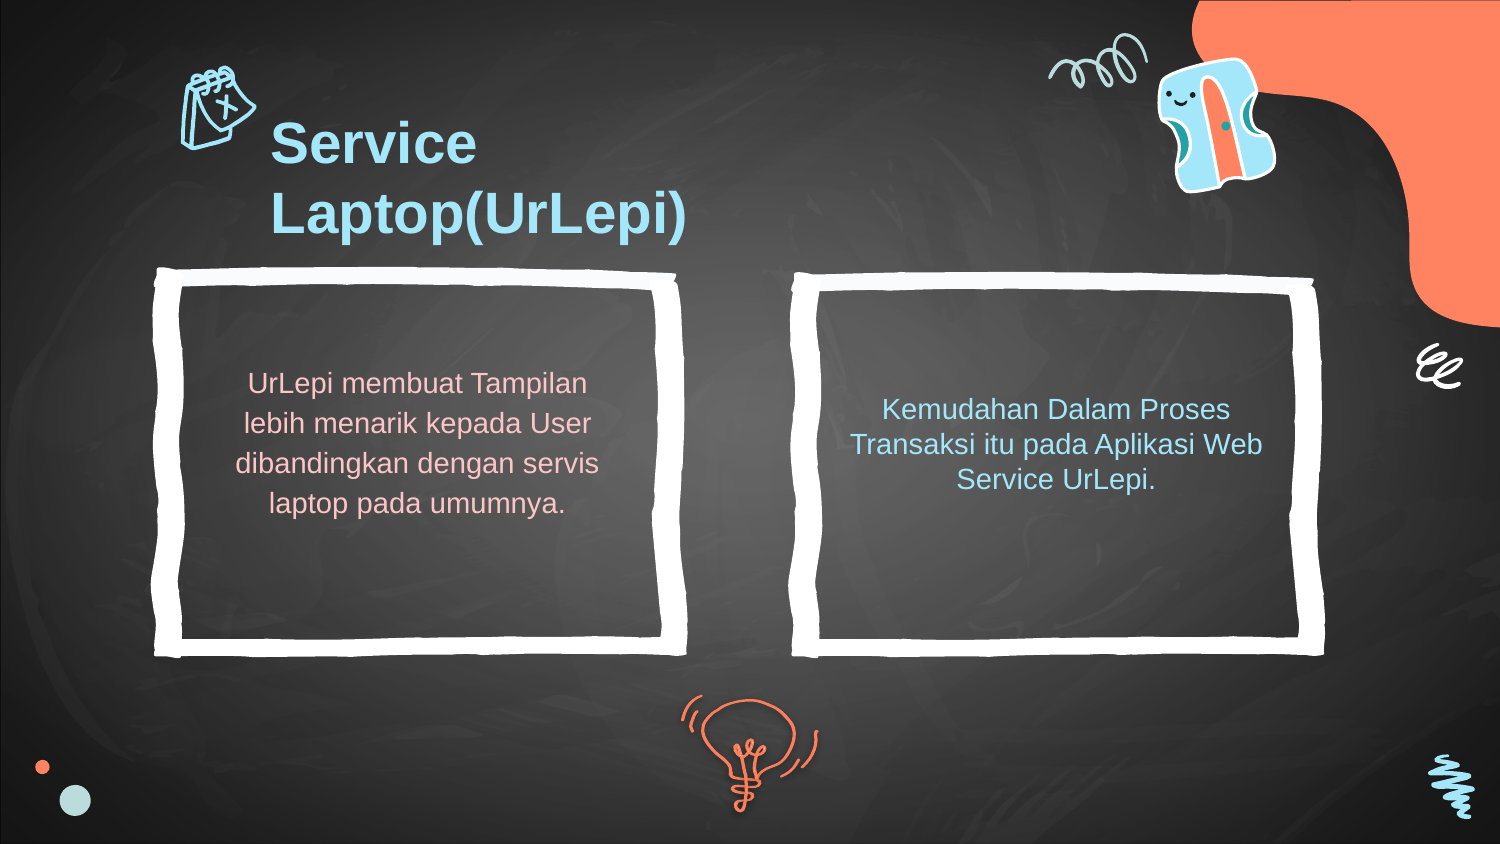

Service Laptop(UrLepi)

UrLepi membuat Tampilan lebih menarik kepada User dibandingkan dengan servis laptop pada umumnya.

Kemudahan Dalam Proses Transaksi itu pada Aplikasi Web Service UrLepi.